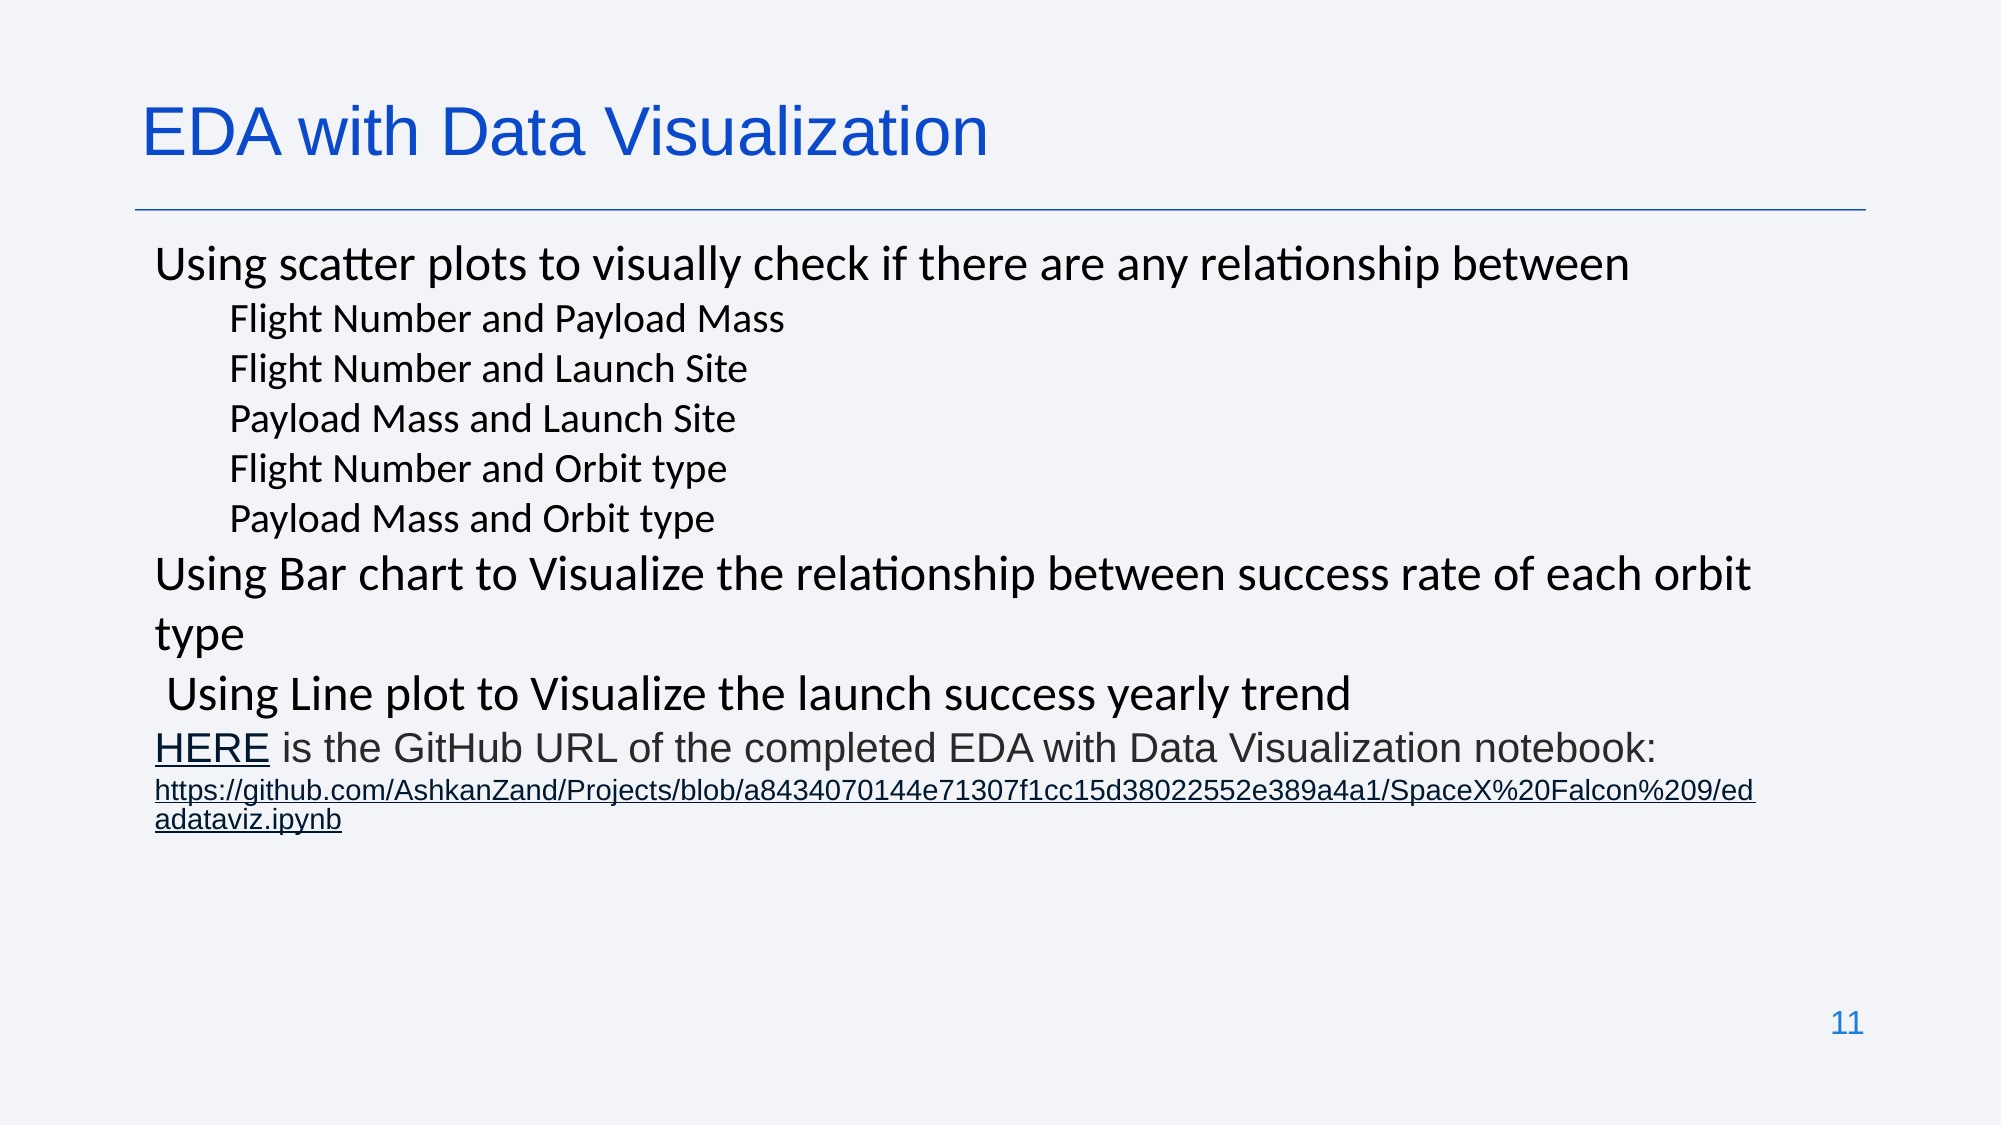

EDA with Data Visualization
Using scatter plots to visually check if there are any relationship between
Flight Number and Payload Mass
Flight Number and Launch Site
Payload Mass and Launch Site
Flight Number and Orbit type
Payload Mass and Orbit type
Using Bar chart to Visualize the relationship between success rate of each orbit type
 Using Line plot to Visualize the launch success yearly trend
HERE is the GitHub URL of the completed EDA with Data Visualization notebook:
https://github.com/AshkanZand/Projects/blob/a8434070144e71307f1cc15d38022552e389a4a1/SpaceX%20Falcon%209/edadataviz.ipynb
11